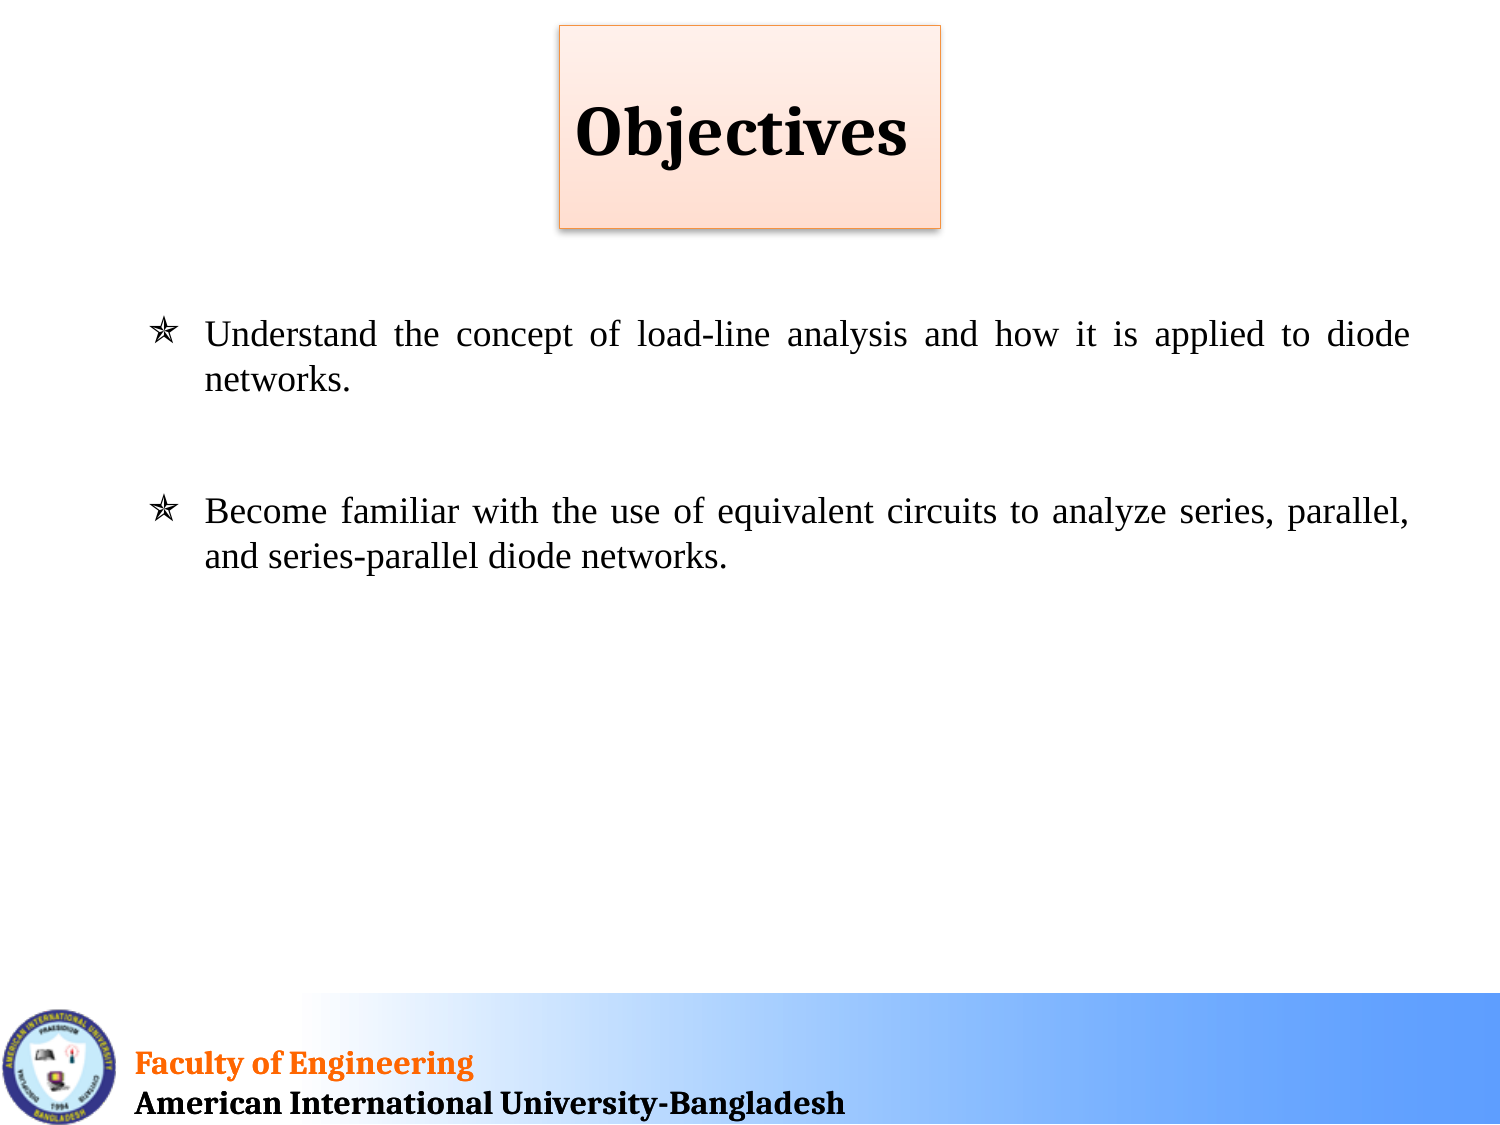

# Objectives
Understand the concept of load-line analysis and how it is applied to diode networks.

Become familiar with the use of equivalent circuits to analyze series, parallel, and series-parallel diode networks.